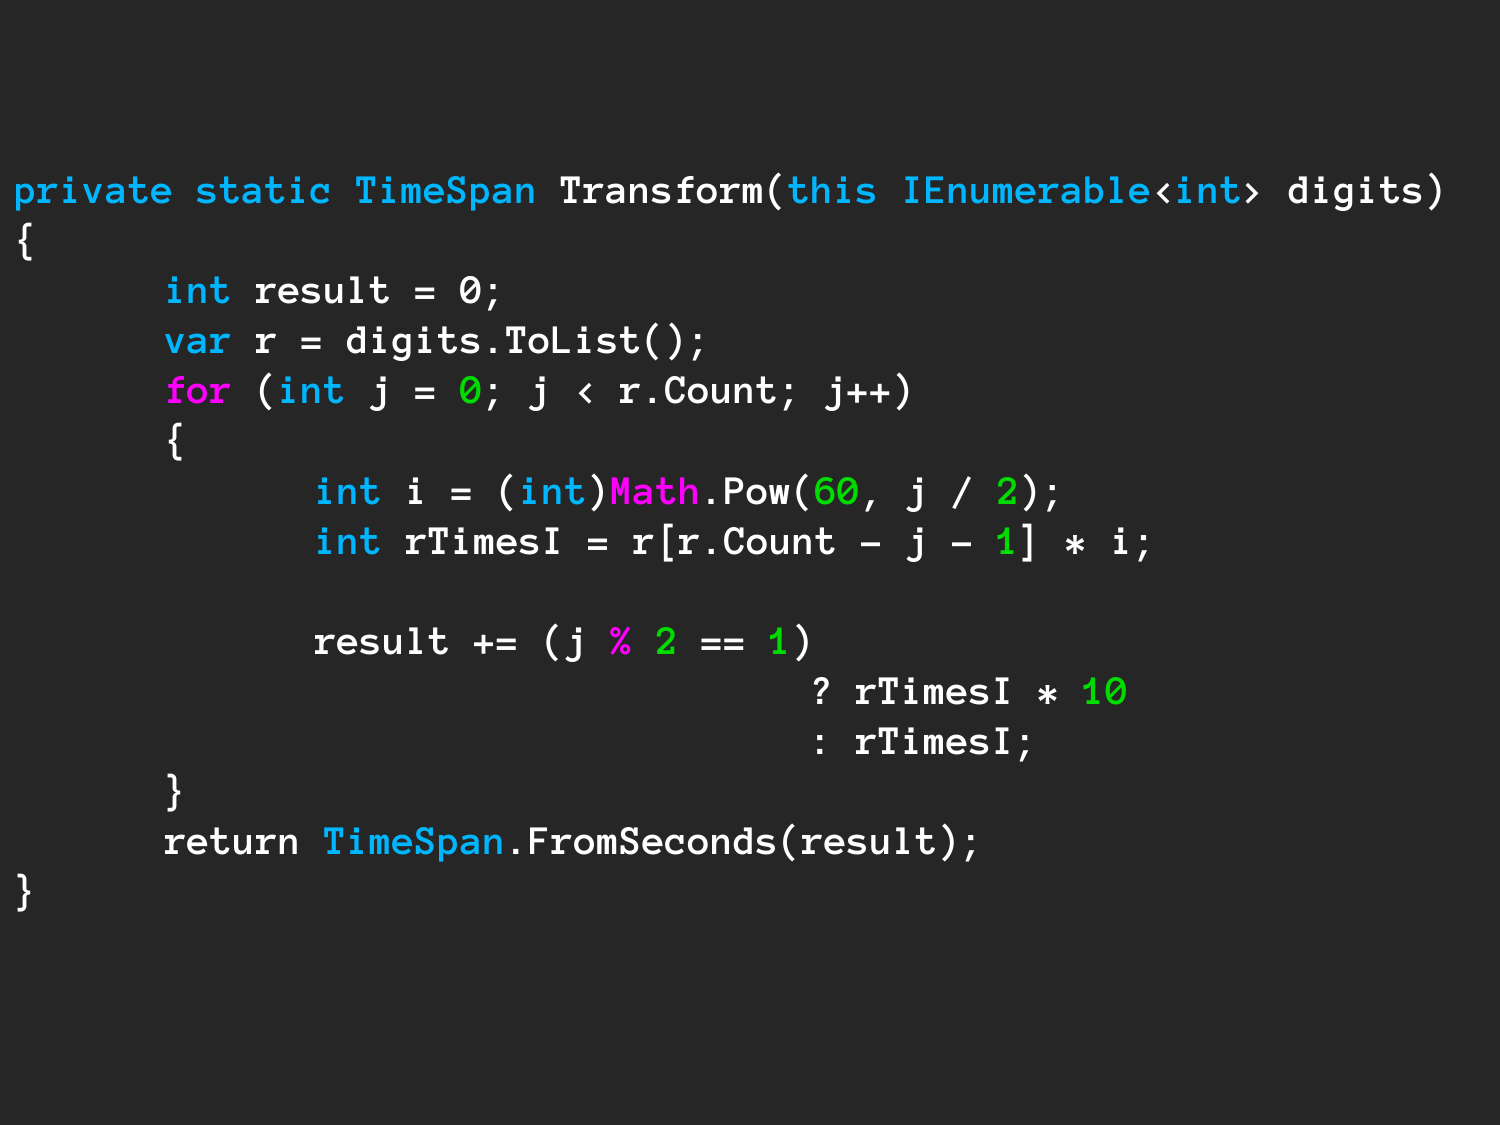

# private static TimeSpan Transform(this IEnumerable<int> digits) { int result = 0; var r = digits.ToList(); for (int j = 0; j < r.Count; j++) { int i = (int)Math.Pow(60, j / 2); int rTimesI = r[r.Count - j - 1] * i; result += (j % 2 == 1) ? rTimesI * 10 : rTimesI; } return TimeSpan.FromSeconds(result); }